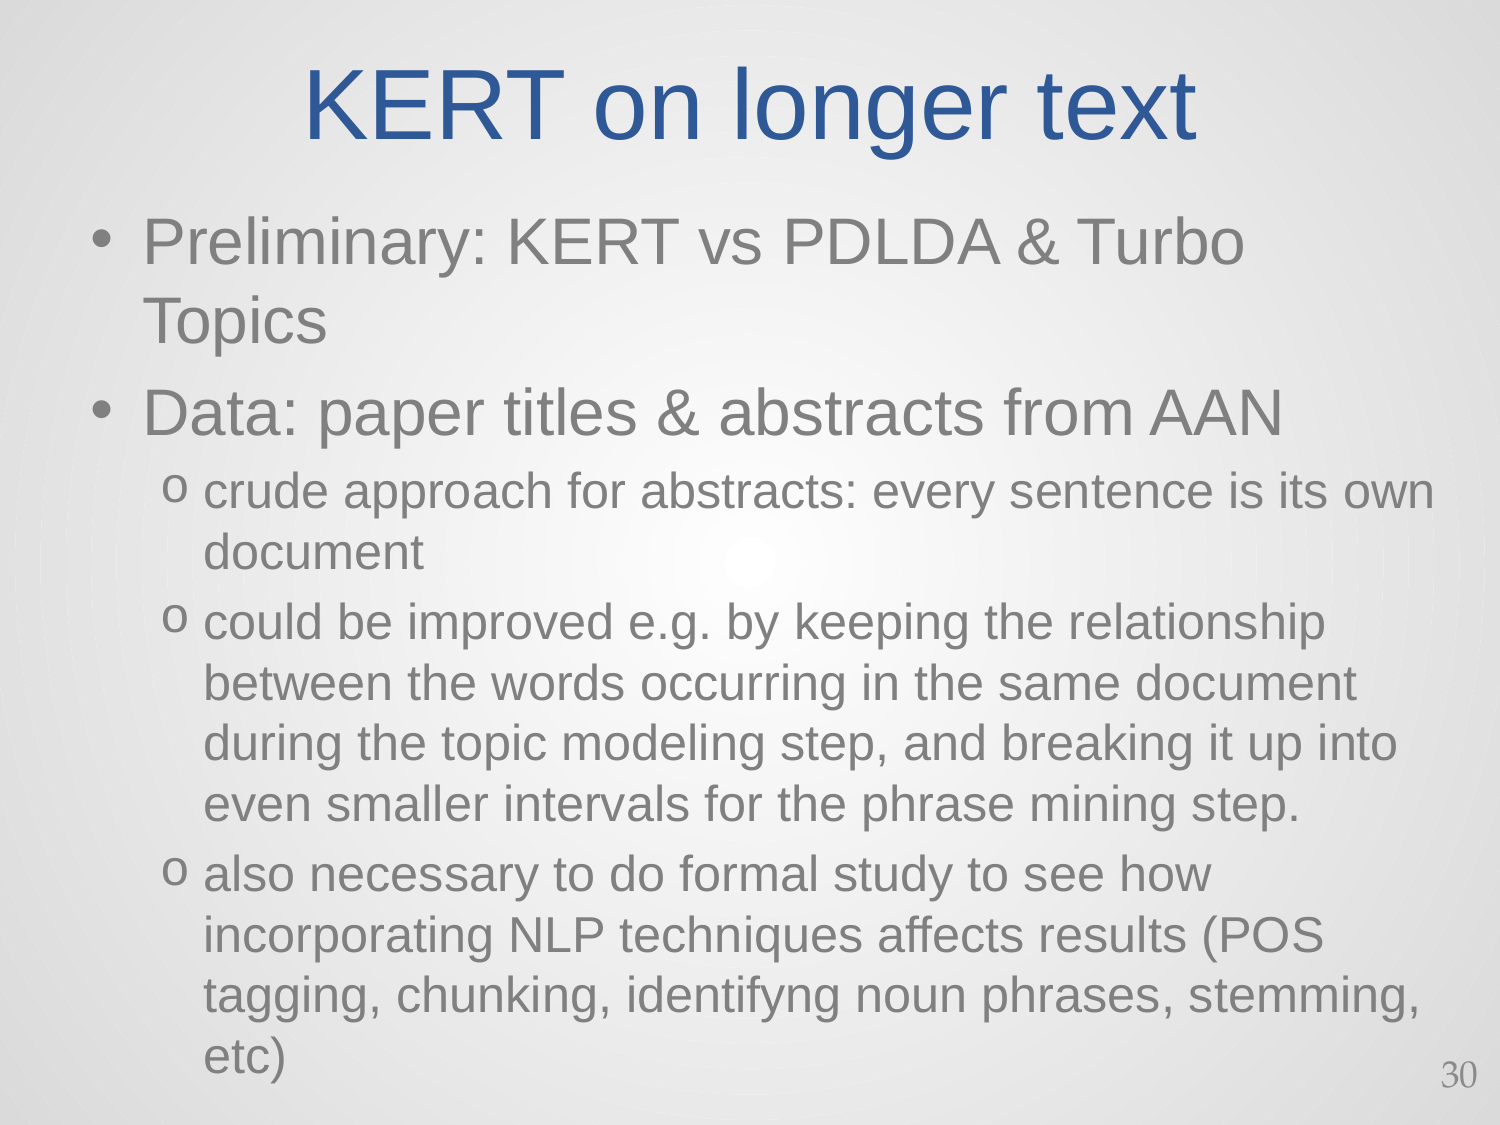

# KERT on longer text
Preliminary: KERT vs PDLDA & Turbo Topics
Data: paper titles & abstracts from AAN
crude approach for abstracts: every sentence is its own document
could be improved e.g. by keeping the relationship between the words occurring in the same document during the topic modeling step, and breaking it up into even smaller intervals for the phrase mining step.
also necessary to do formal study to see how incorporating NLP techniques affects results (POS tagging, chunking, identifyng noun phrases, stemming, etc)

30